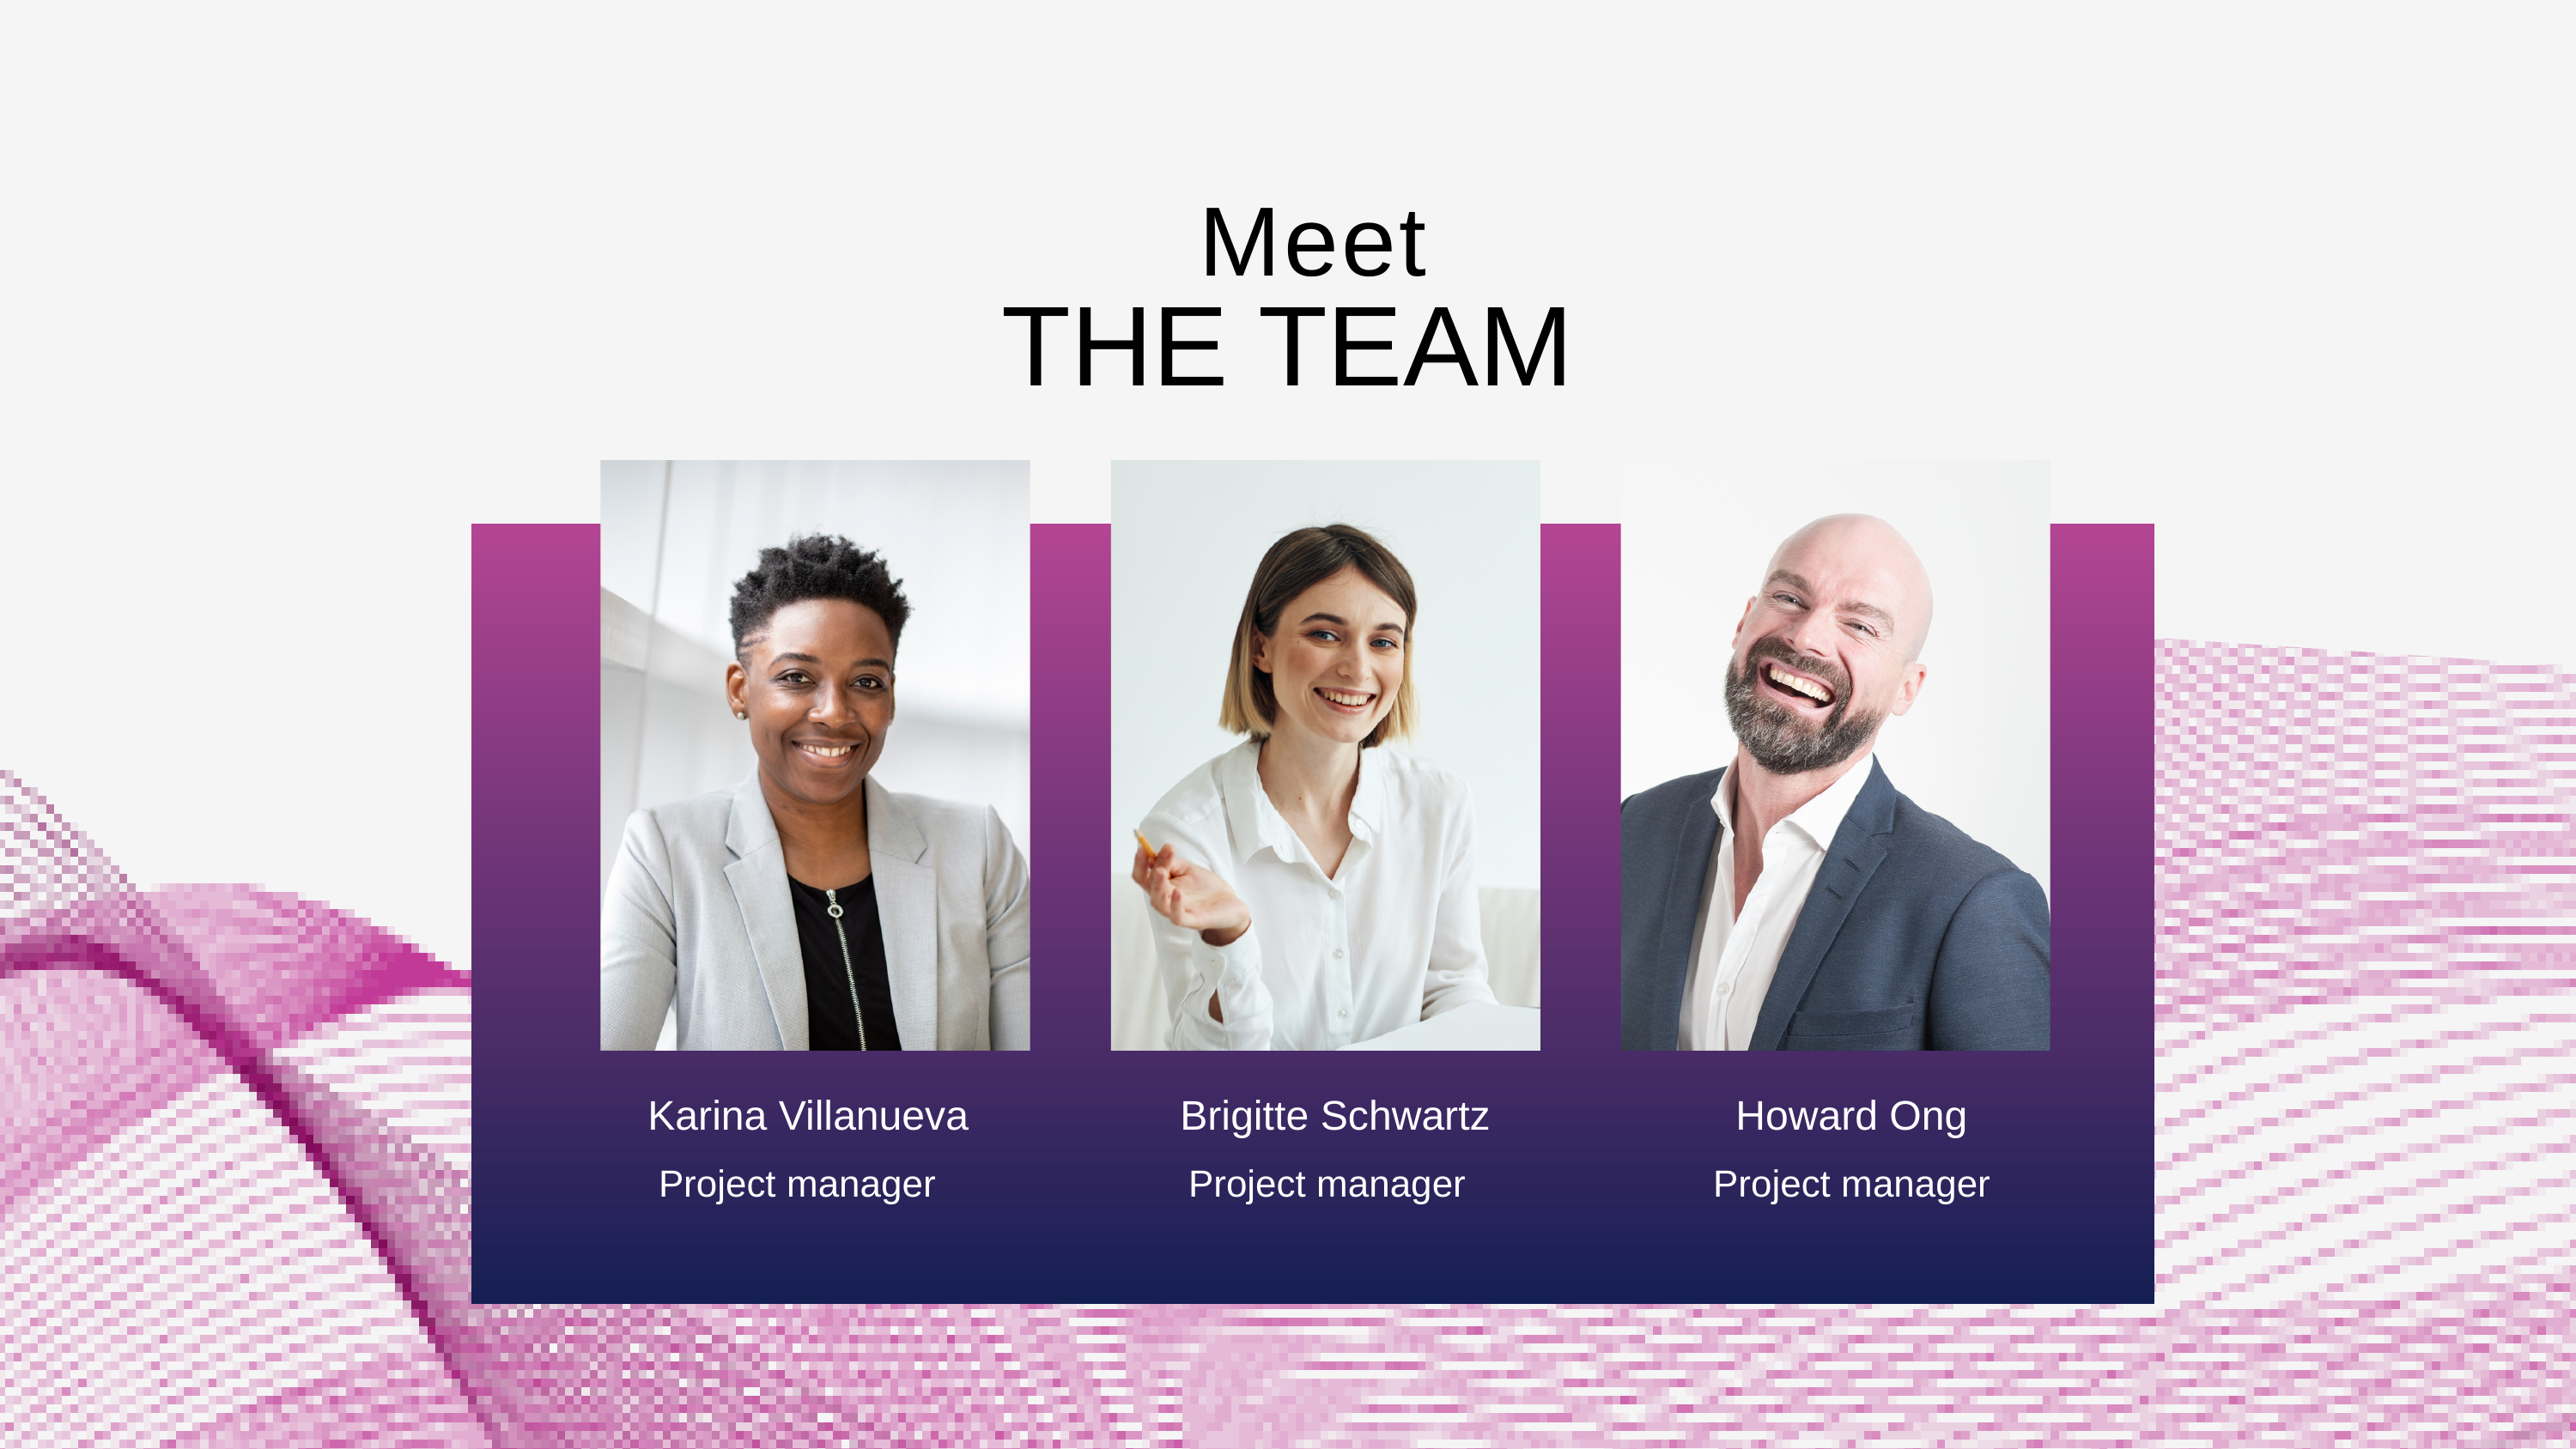

Meet
THE TEAM

Karina Villanueva
Brigitte Schwartz
Howard Ong
Project manager
Project manager
Project manager